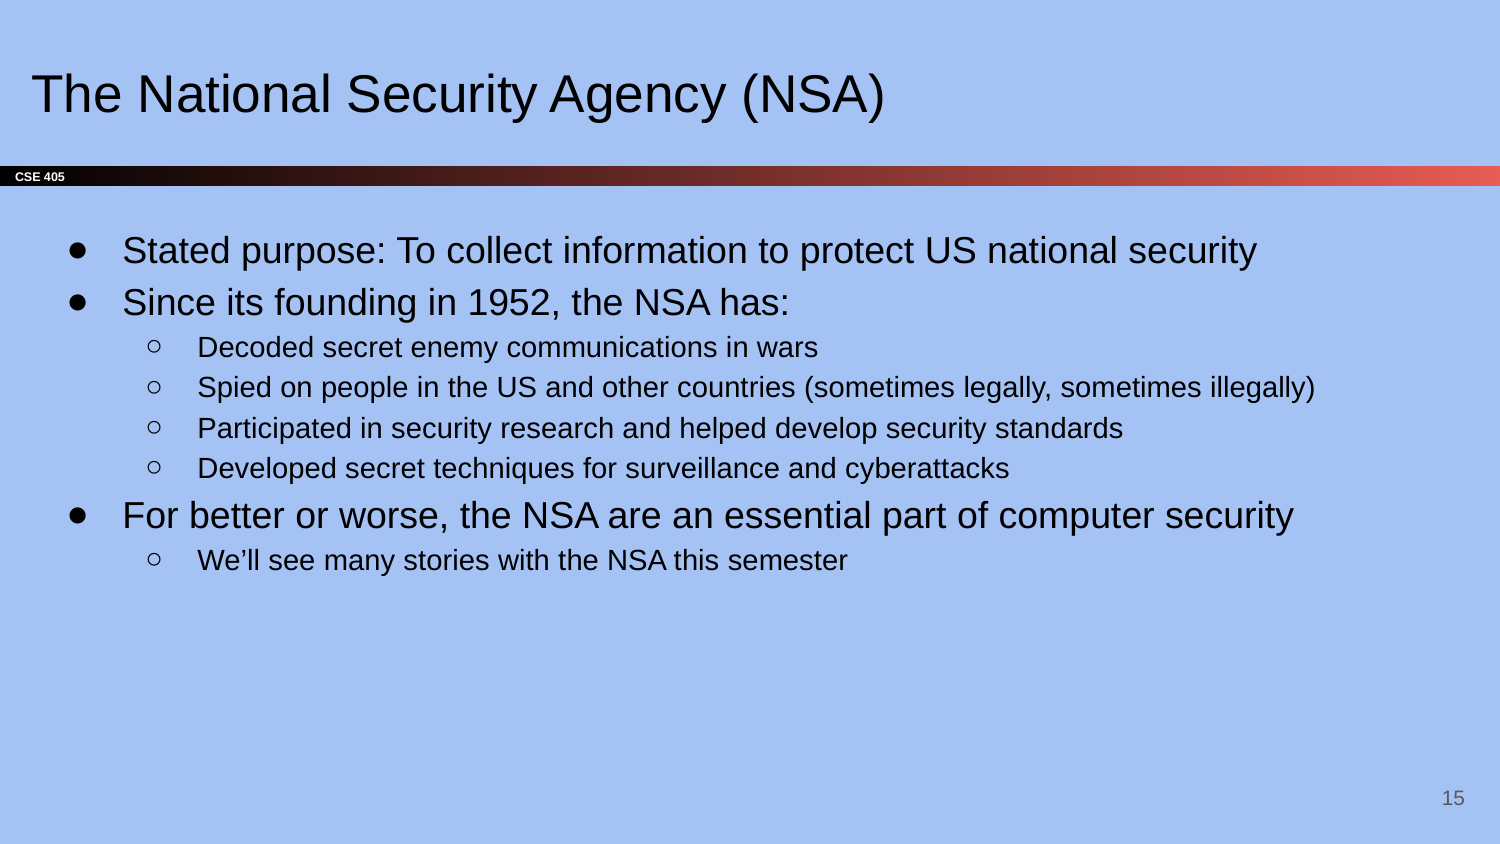

# The National Security Agency (NSA)
Stated purpose: To collect information to protect US national security
Since its founding in 1952, the NSA has:
Decoded secret enemy communications in wars
Spied on people in the US and other countries (sometimes legally, sometimes illegally)
Participated in security research and helped develop security standards
Developed secret techniques for surveillance and cyberattacks
For better or worse, the NSA are an essential part of computer security
We’ll see many stories with the NSA this semester
15